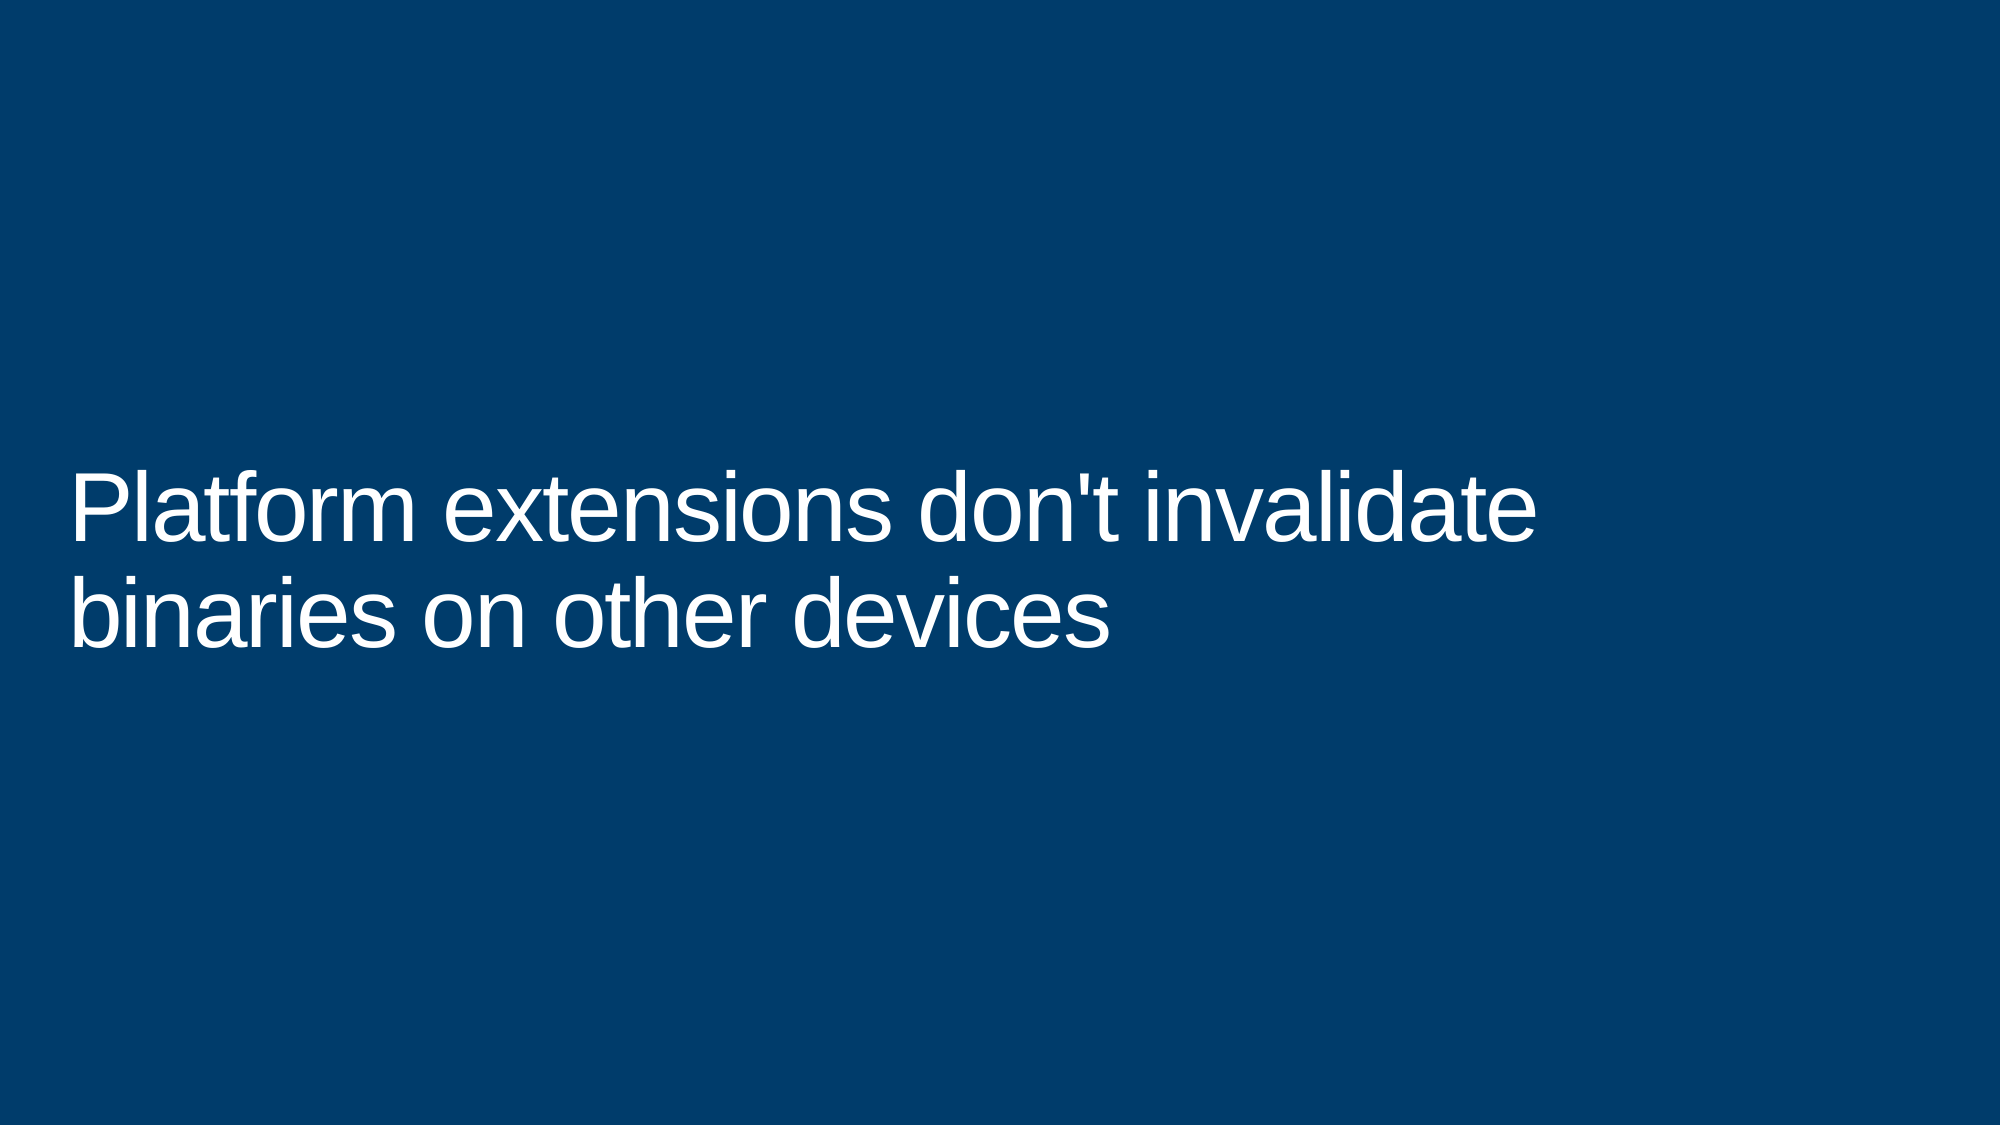

# Platform extensions don't invalidate binaries on other devices